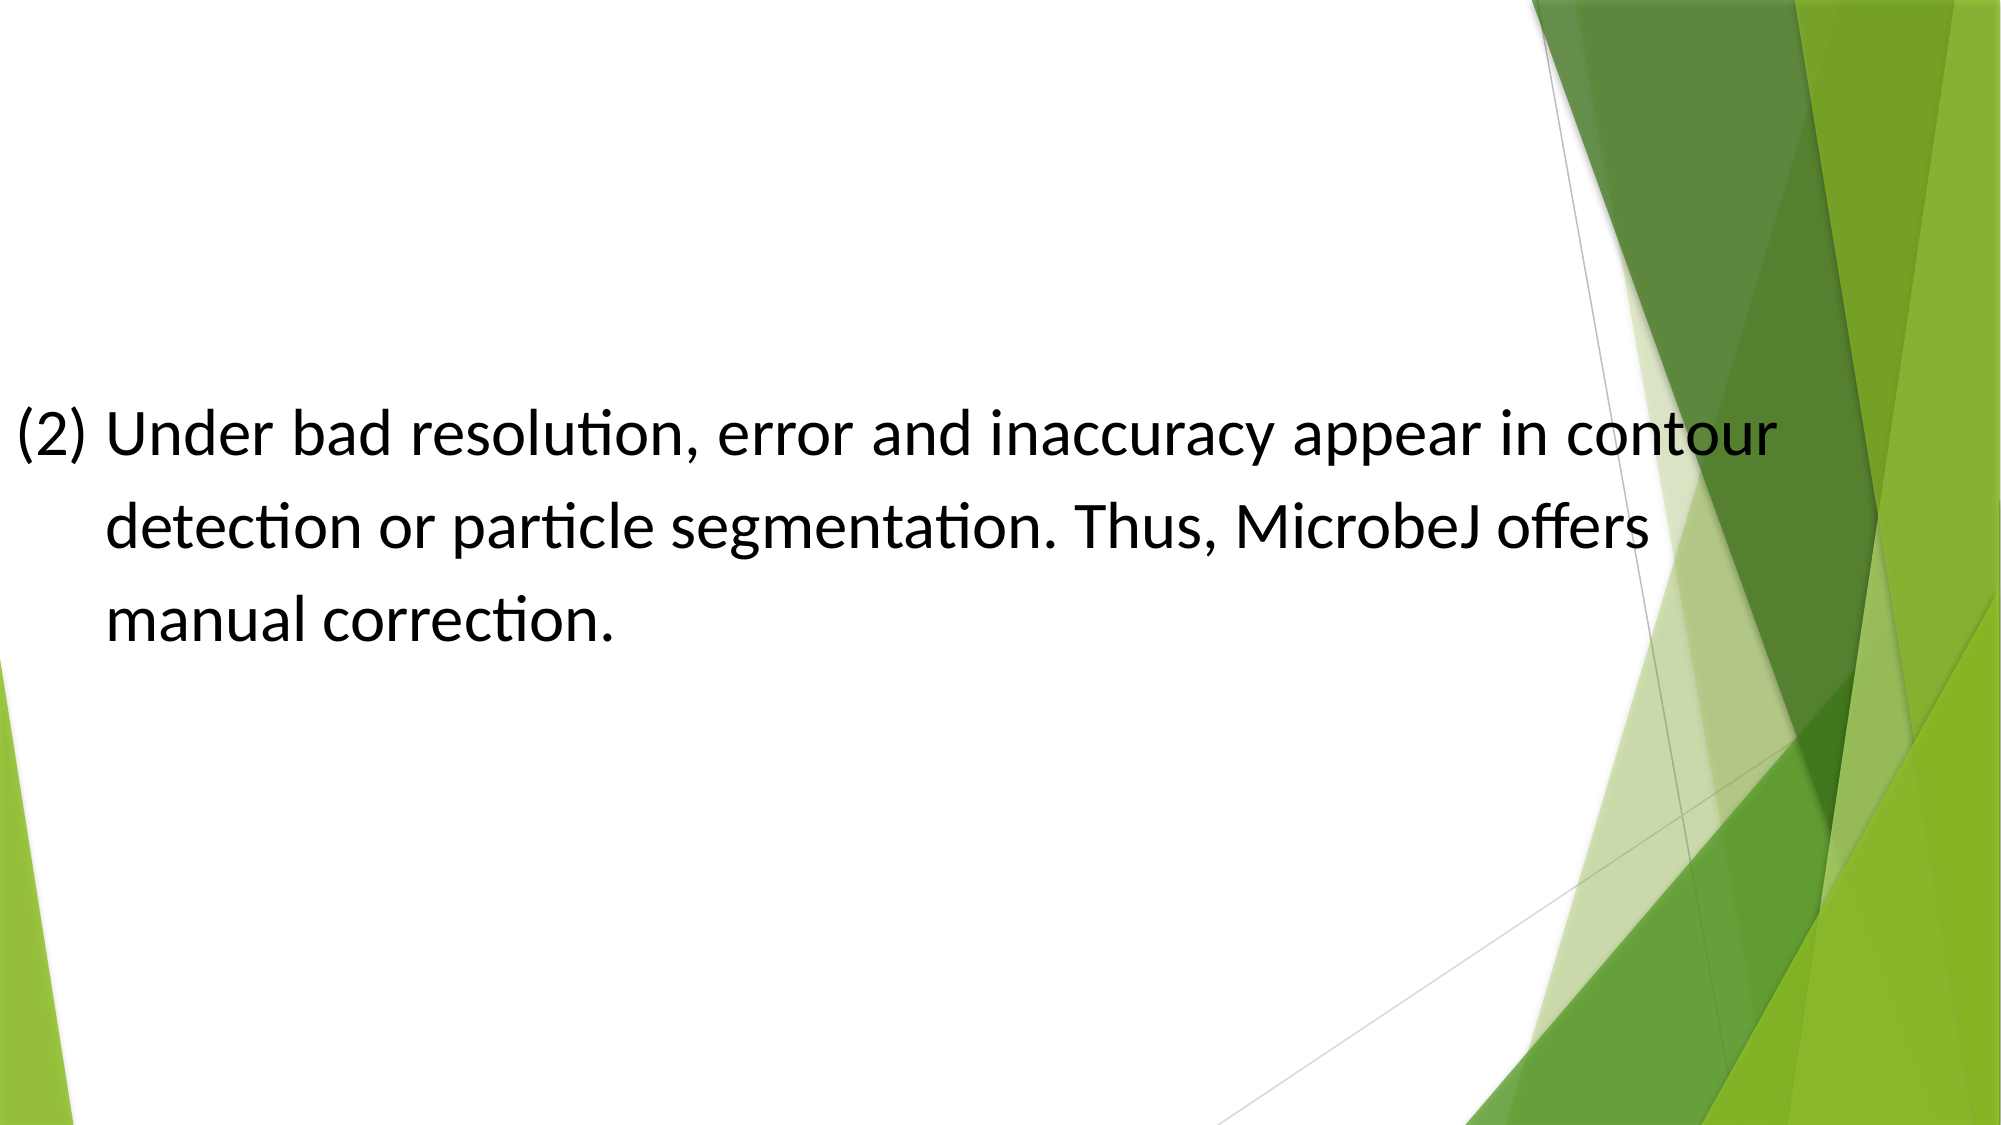

(2) Under bad resolution, error and inaccuracy appear in contour
      detection or particle segmentation. Thus, MicrobeJ offers
      manual correction.